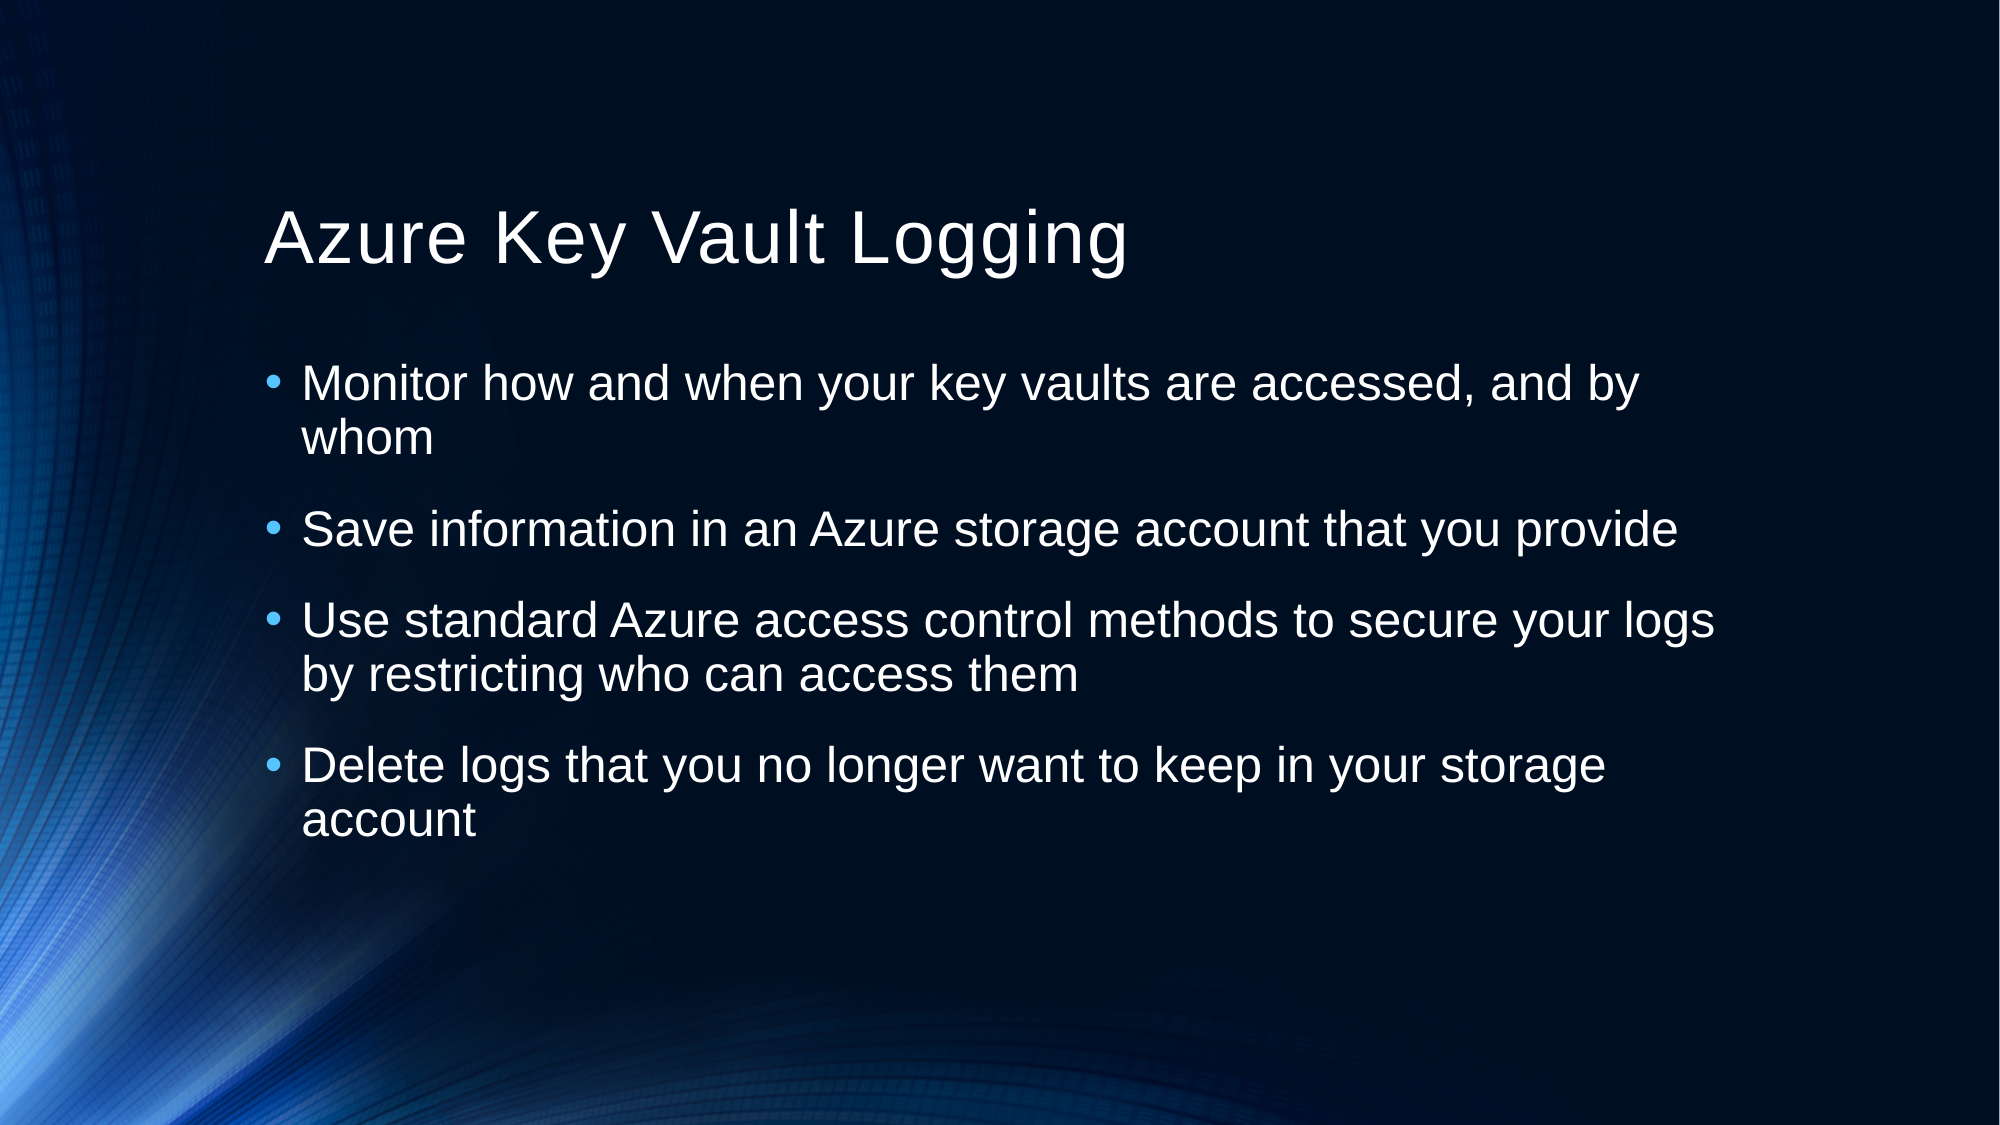

# Azure Key Vault Logging
Monitor how and when your key vaults are accessed, and by whom
Save information in an Azure storage account that you provide
Use standard Azure access control methods to secure your logs by restricting who can access them
Delete logs that you no longer want to keep in your storage account